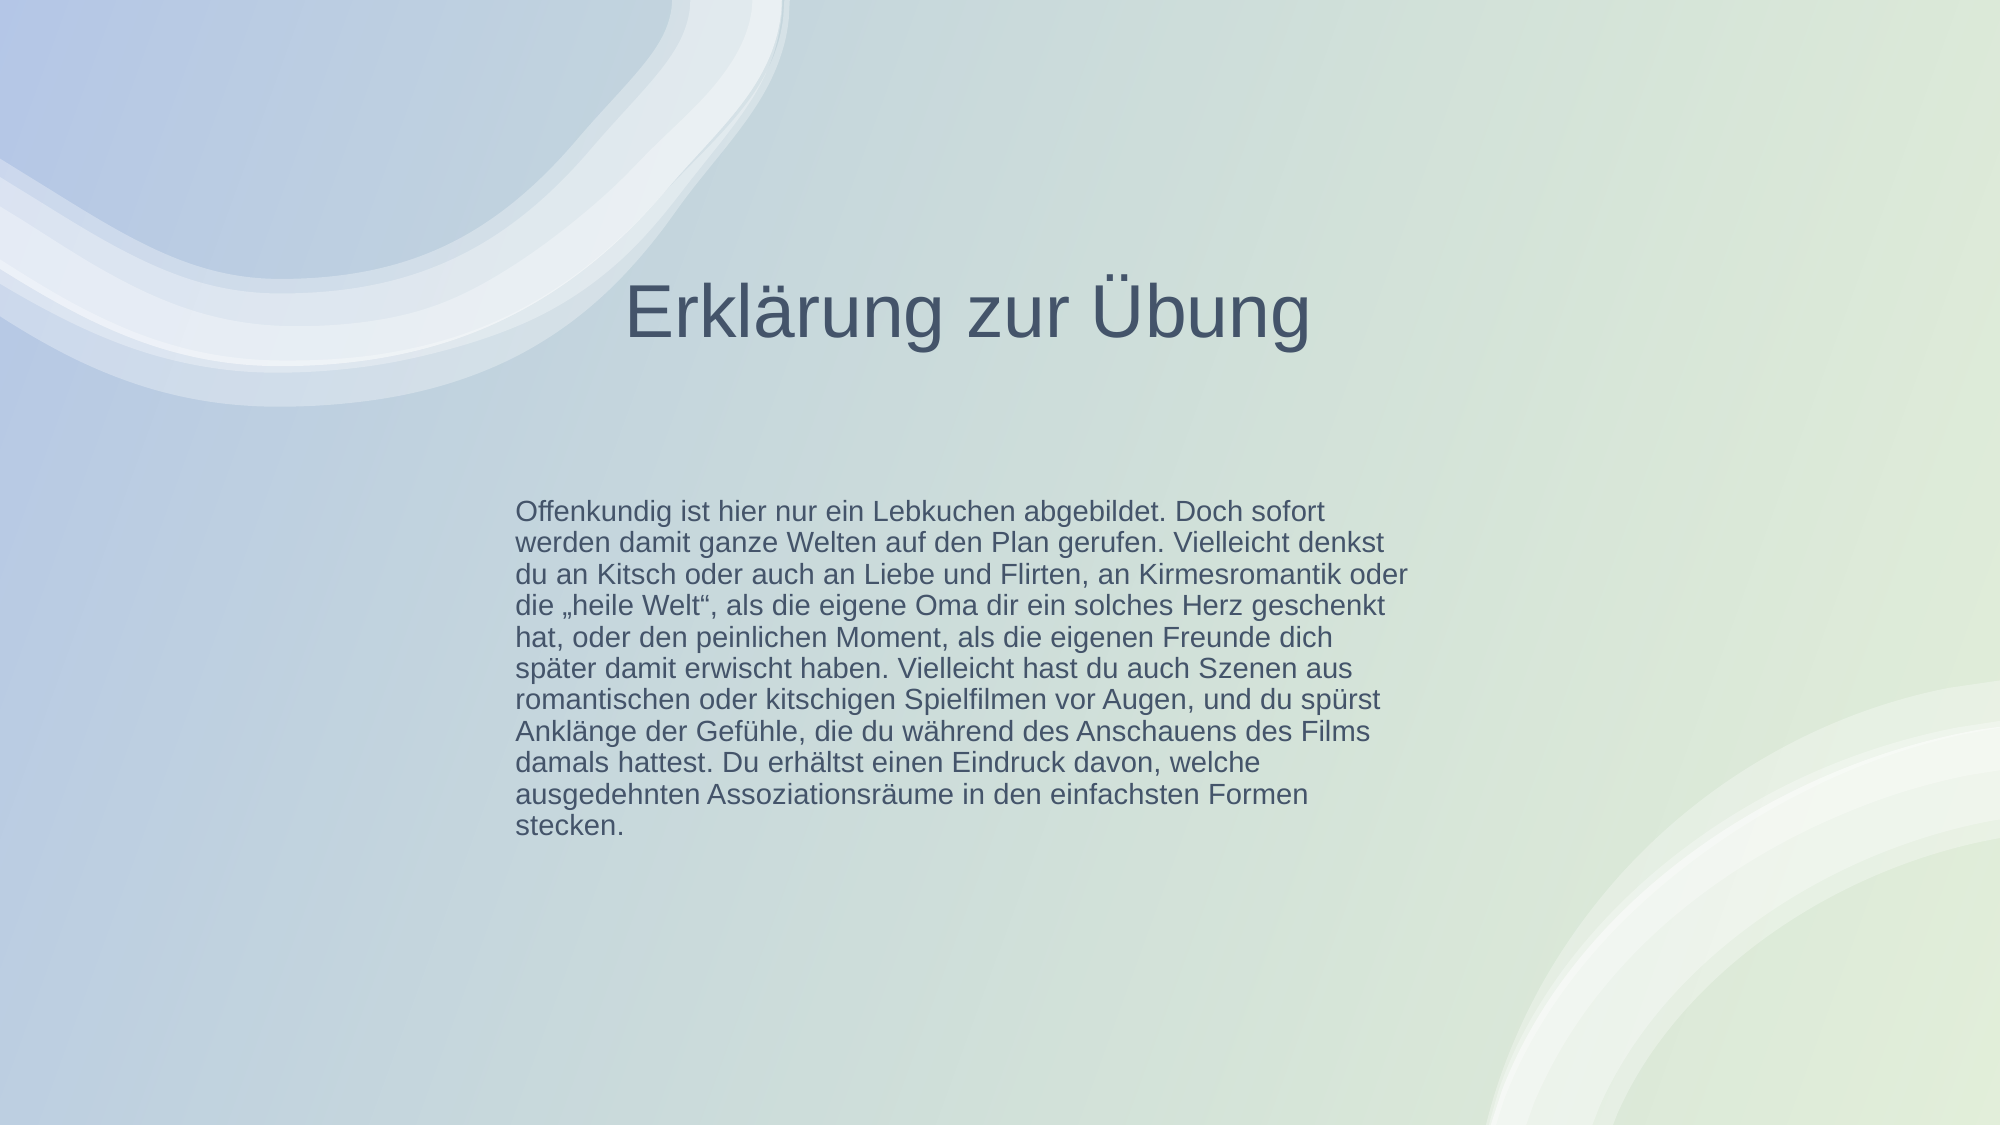

# Erklärung zur Übung
Offenkundig ist hier nur ein Lebkuchen abgebildet. Doch sofort werden damit ganze Welten auf den Plan gerufen. Vielleicht denkst du an Kitsch oder auch an Liebe und Flirten, an Kirmesromantik oder die „heile Welt“, als die eigene Oma dir ein solches Herz geschenkt hat, oder den peinlichen Moment, als die eigenen Freunde dich später damit erwischt haben. Vielleicht hast du auch Szenen aus romantischen oder kitschigen Spielfilmen vor Augen, und du spürst Anklänge der Gefühle, die du während des Anschauens des Films damals hattest. Du erhältst einen Eindruck davon, welche ausgedehnten Assoziationsräume in den einfachsten Formen stecken.